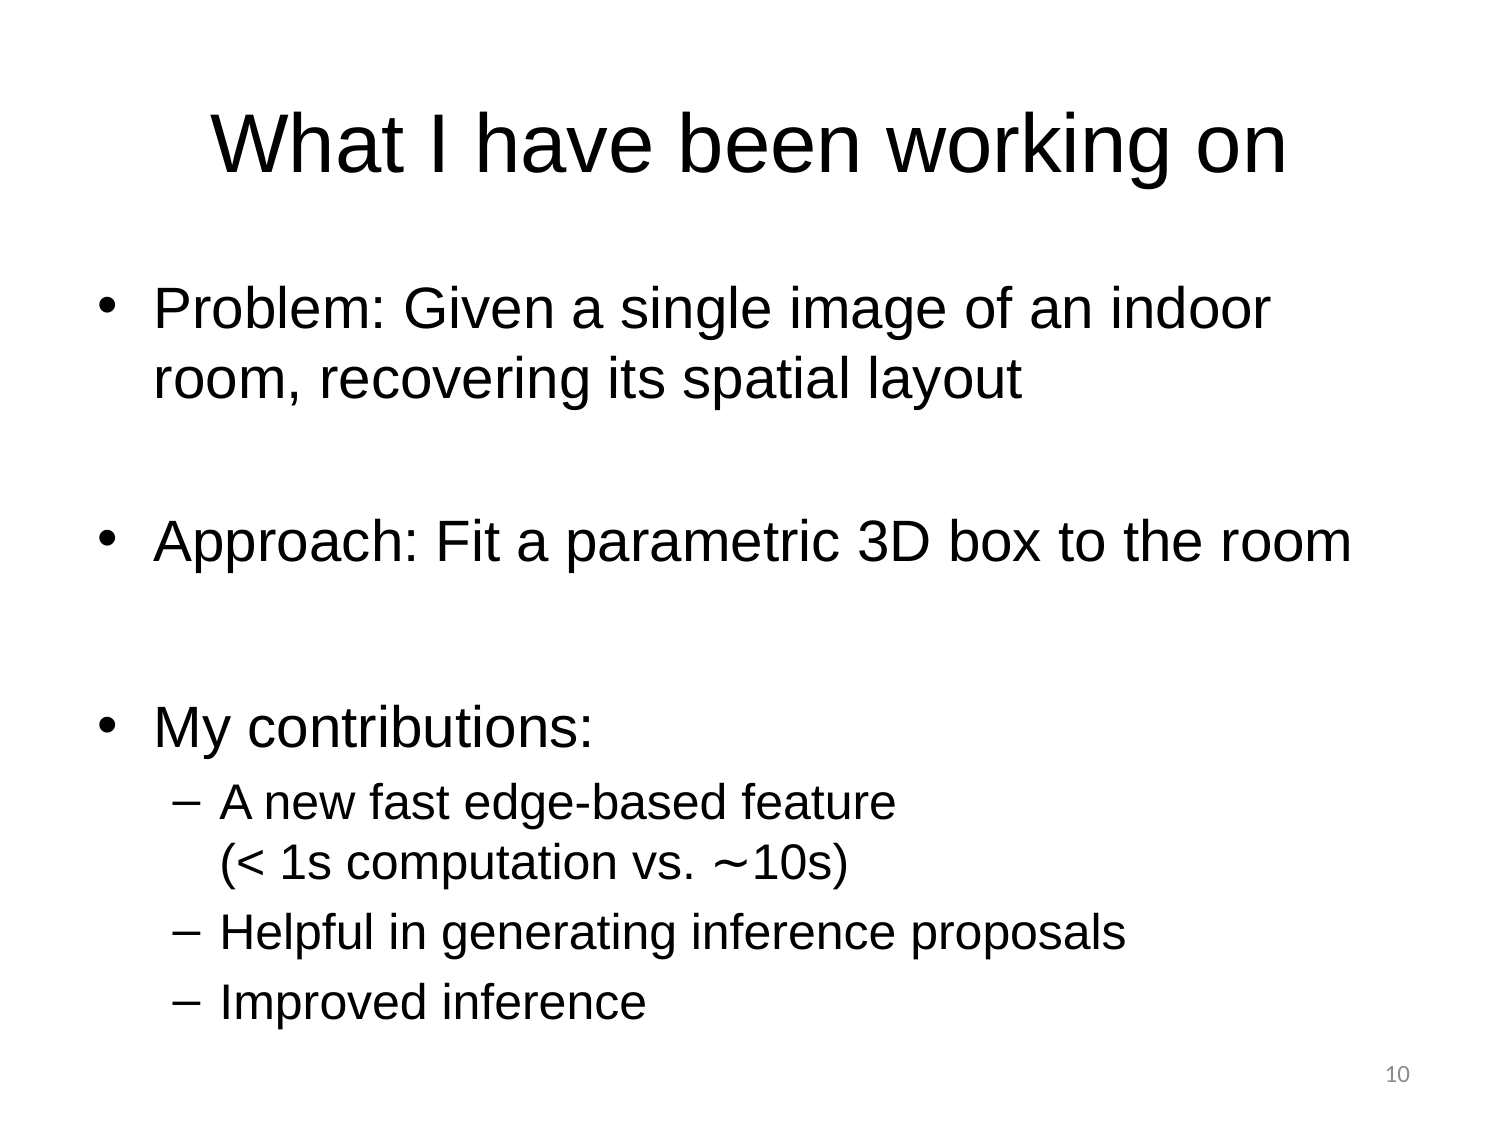

# What I have been working on
Problem: Given a single image of an indoor room, recovering its spatial layout

Approach: Fit a parametric 3D box to the room

My contributions:
A new fast edge-based feature
(< 1s computation vs. ∼10s)
Helpful in generating inference proposals
Improved inference

10